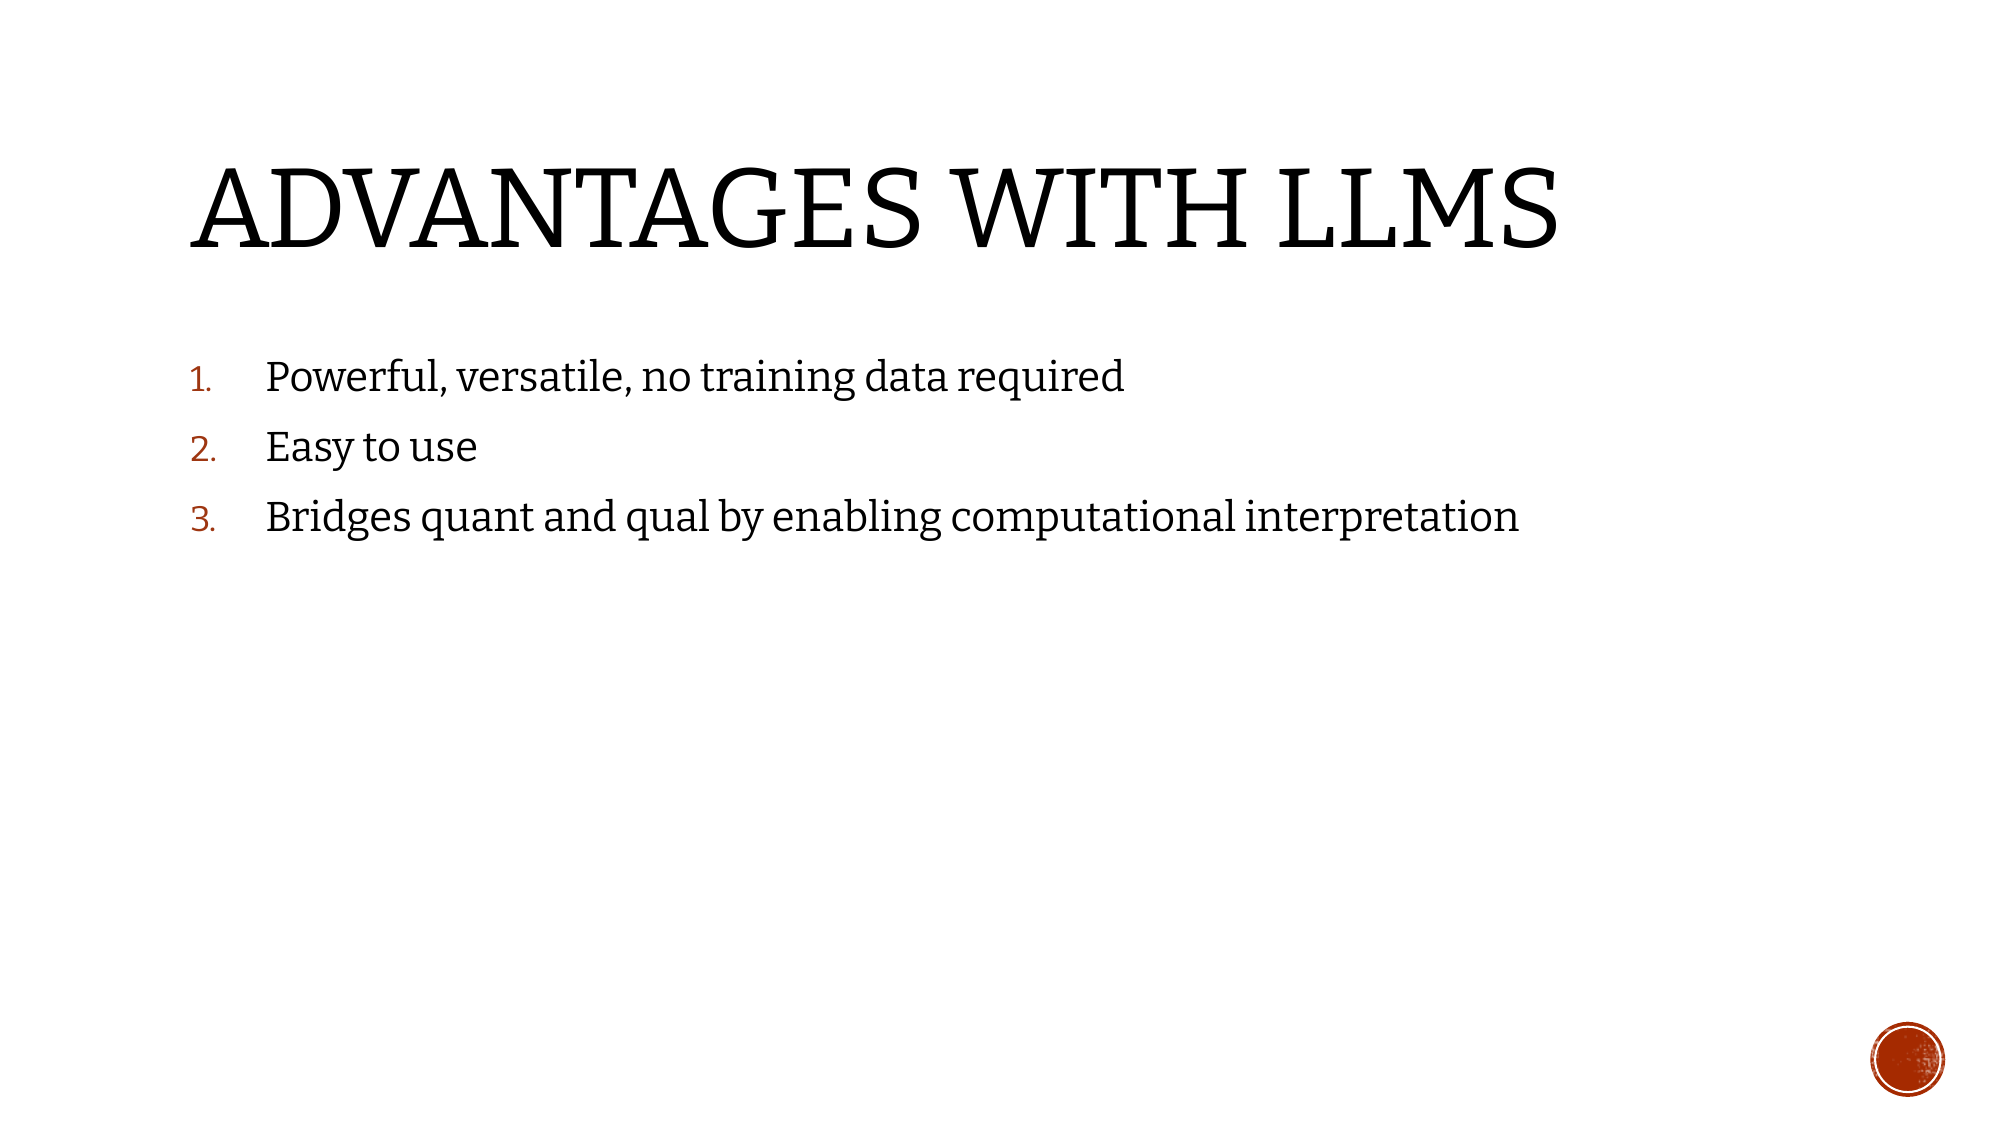

# Advantages with LLMs
Powerful, versatile, no training data required
Easy to use
Bridges quant and qual by enabling computational interpretation